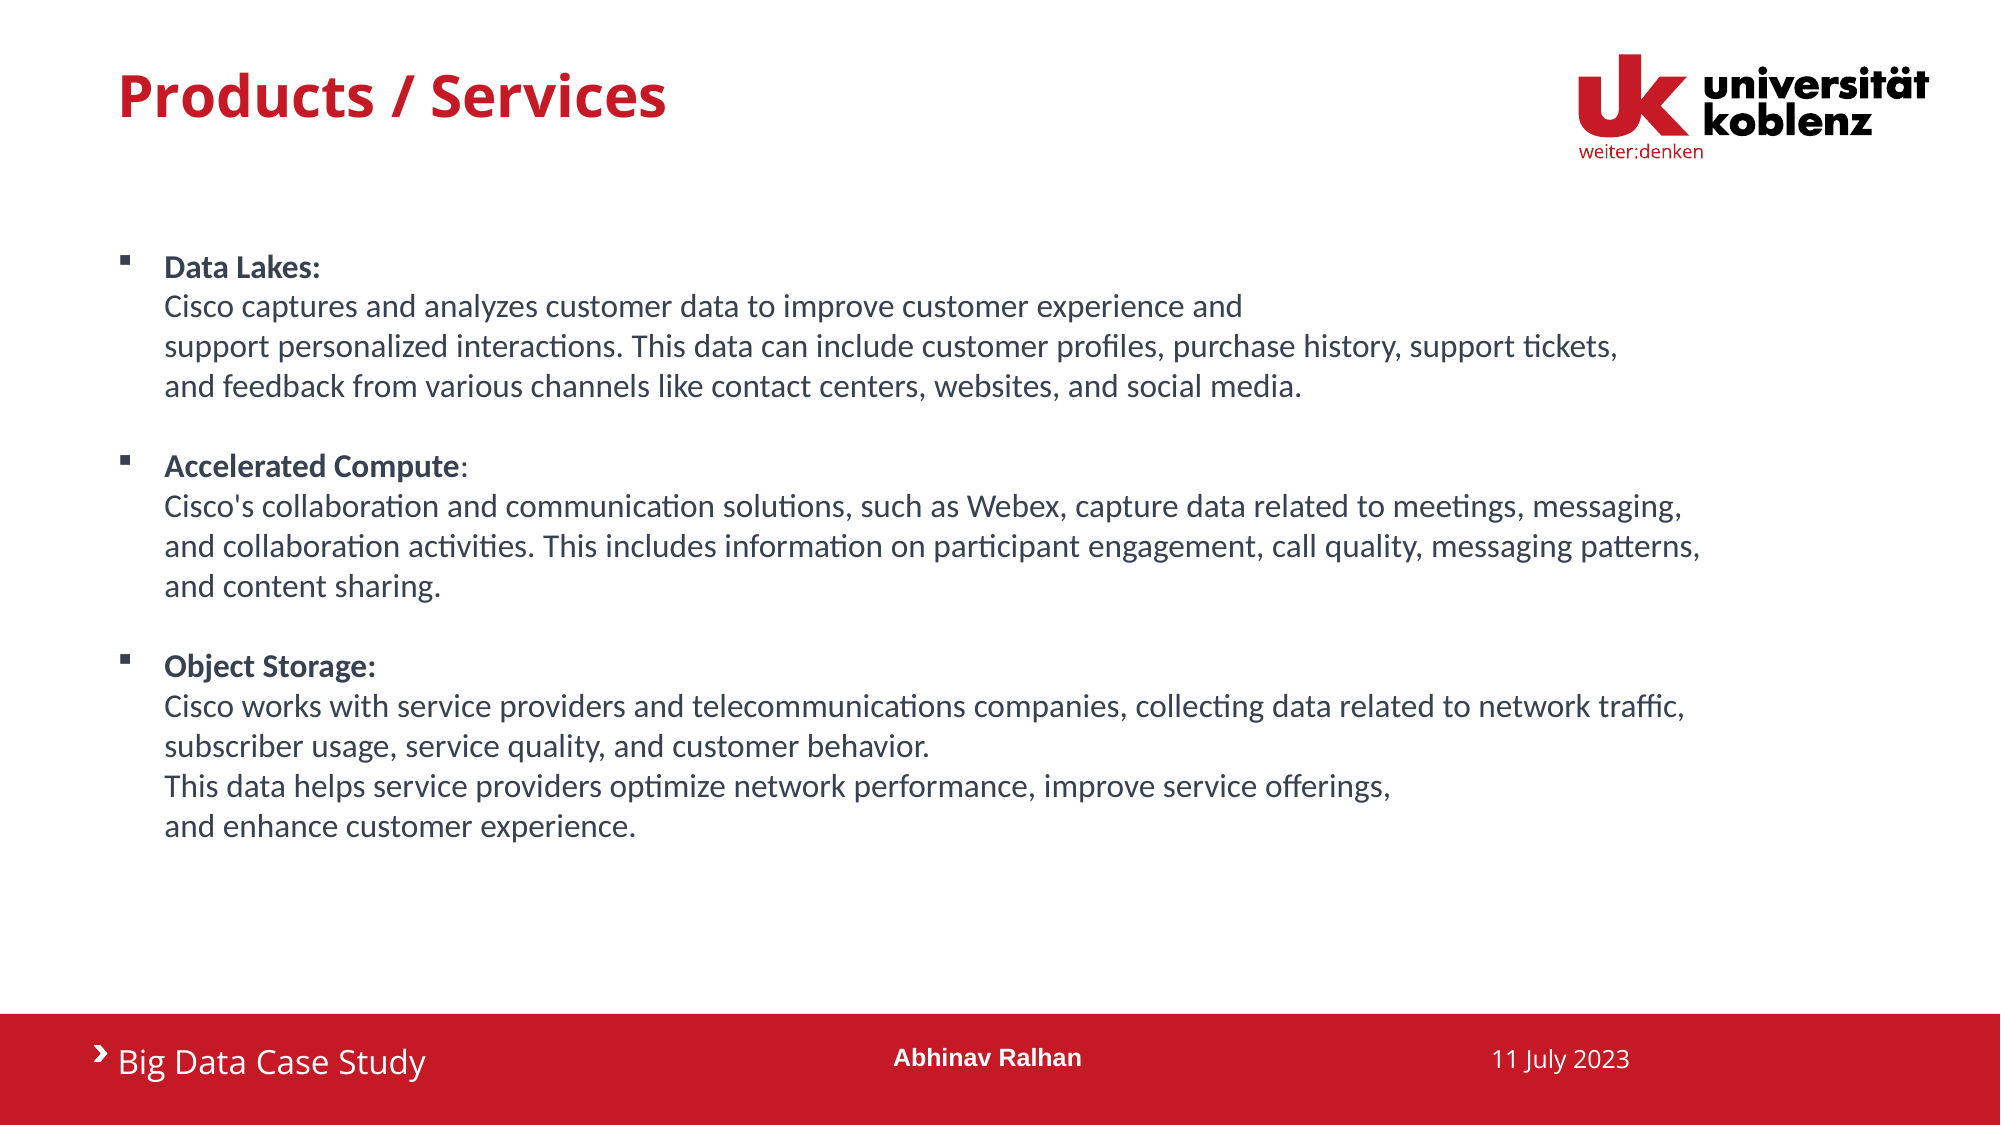

# Products / Services
Data Lakes:
Cisco captures and analyzes customer data to improve customer experience and support personalized interactions. This data can include customer profiles, purchase history, support tickets, and feedback from various channels like contact centers, websites, and social media.​

Accelerated Compute:
Cisco's collaboration and communication solutions, such as Webex, capture data related to meetings, messaging, and collaboration activities. This includes information on participant engagement, call quality, messaging patterns, and content sharing.​

Object Storage: Cisco works with service providers and telecommunications companies, collecting data related to network traffic, subscriber usage, service quality, and customer behavior. This data helps service providers optimize network performance, improve service offerings, and enhance customer experience.